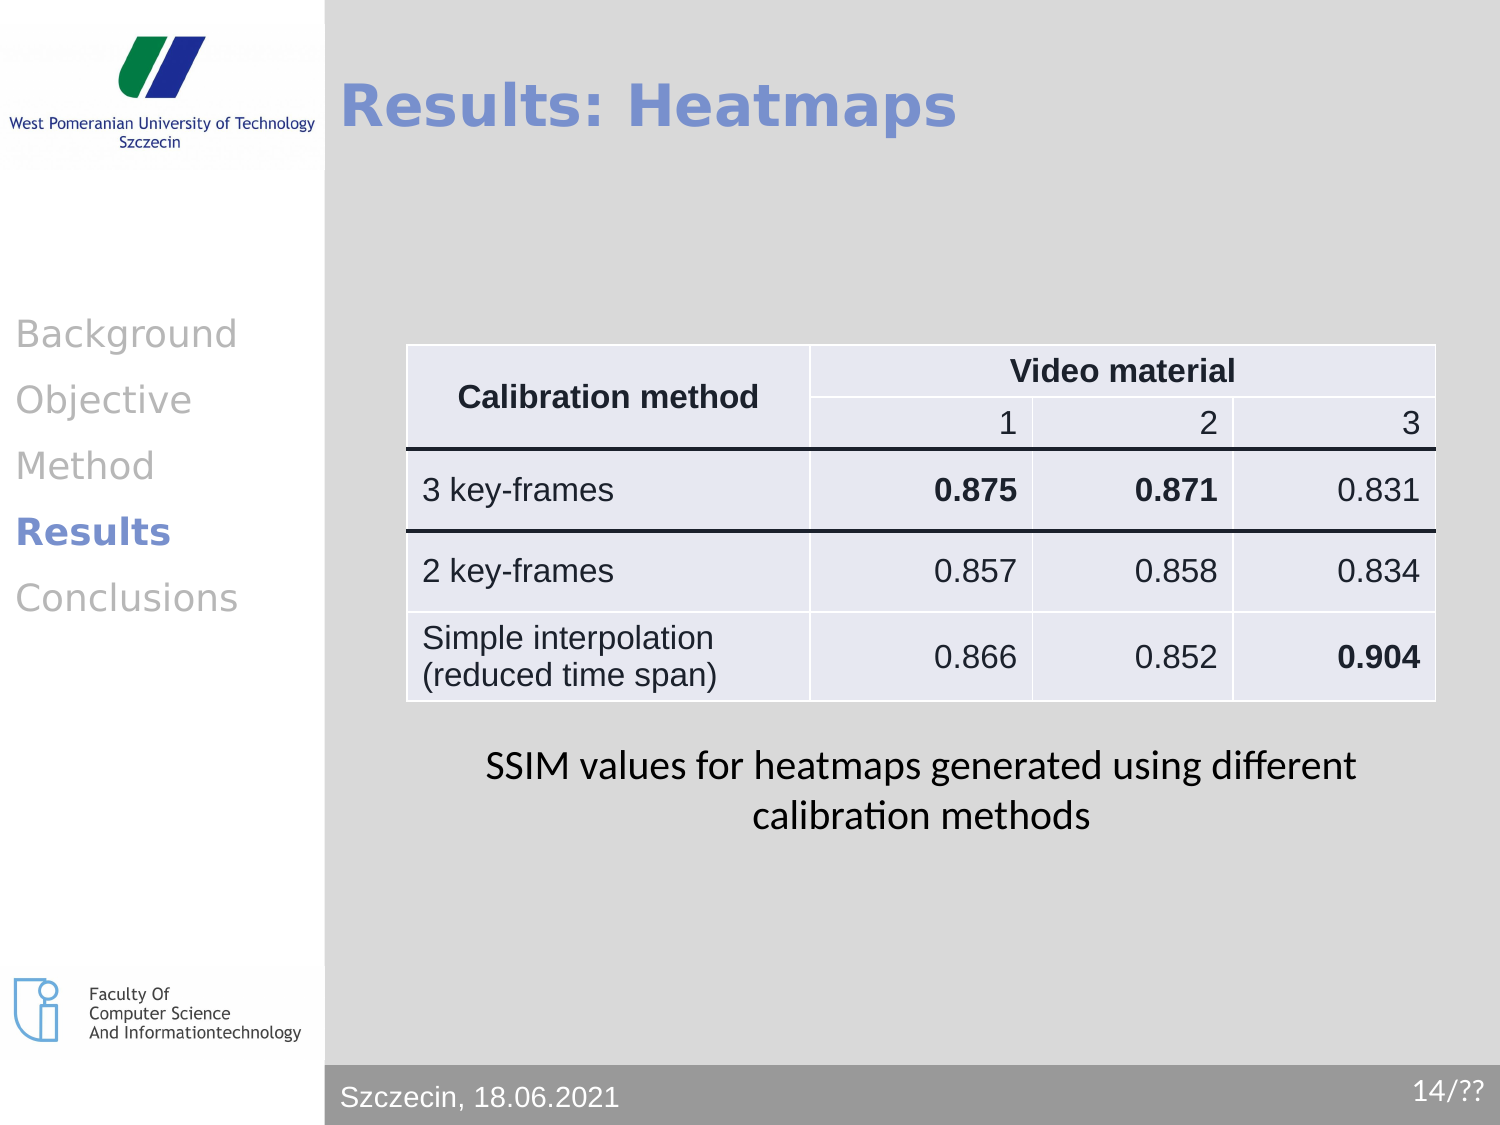

# Results: Heatmaps
Background
Objective
Method
Results
Conclusions
| Calibration method | Video material |  |  |
| --- | --- | --- | --- |
|  | 1 | 2 | 3 |
| 3 key-frames | 0.875 | 0.871 | 0.831 |
| 2 key-frames | 0.857 | 0.858 | 0.834 |
| Simple interpolation (reduced time span) | 0.866 | 0.852 | 0.904 |
SSIM values for heatmaps generated using different calibration methods
14/??